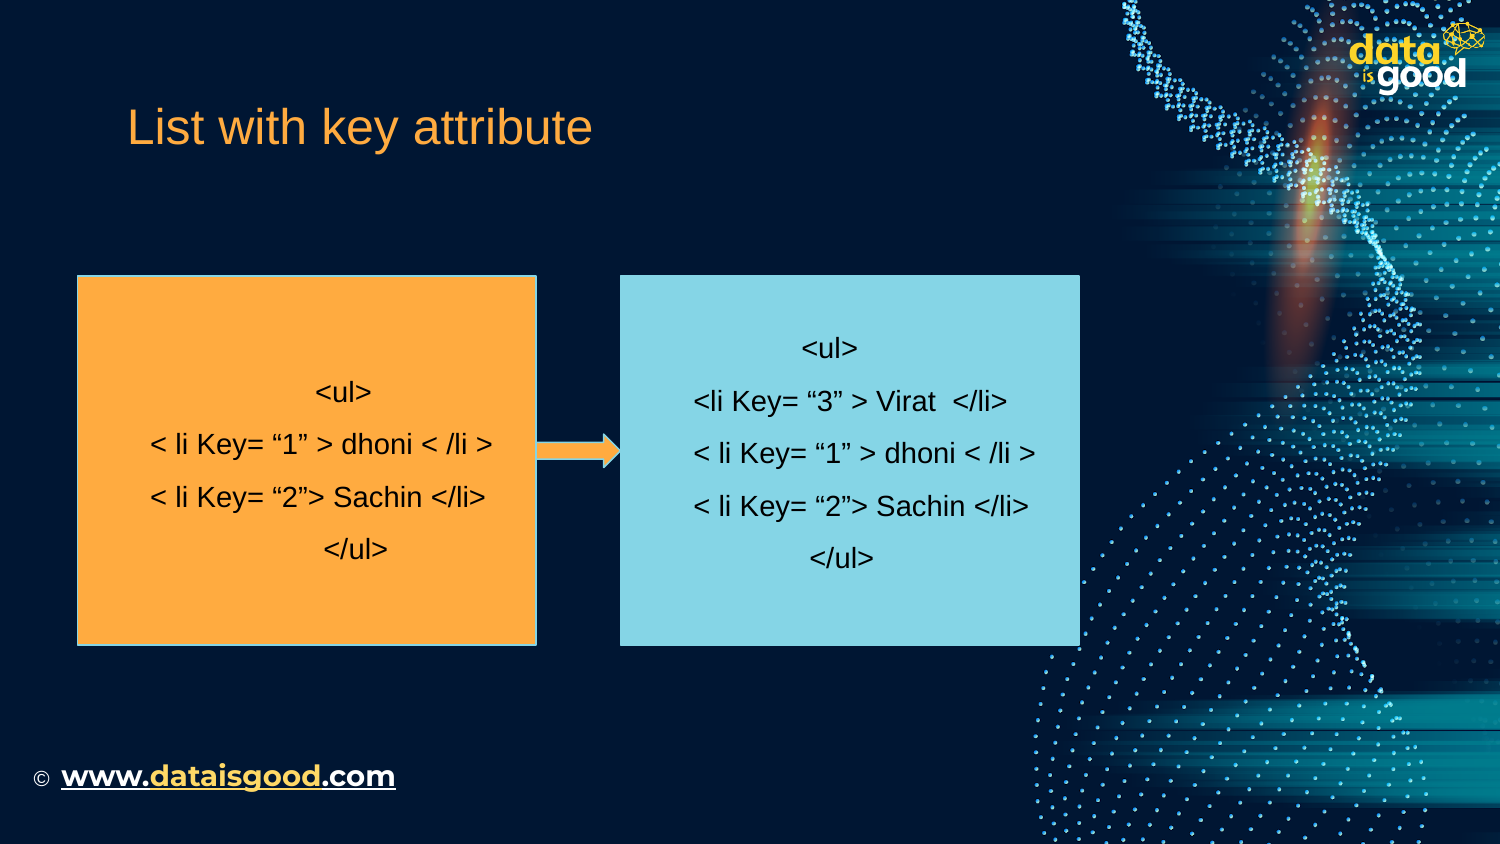

# List with key attribute
                           <ul>
       < li Key= “1” > dhoni < /li >
       < li Key= “2”> Sachin </li>
                            </ul>
           <ul>
       <li Key= “3” > Virat  </li>
       < li Key= “1” > dhoni < /li >
       < li Key= “2”> Sachin </li>
            </ul>